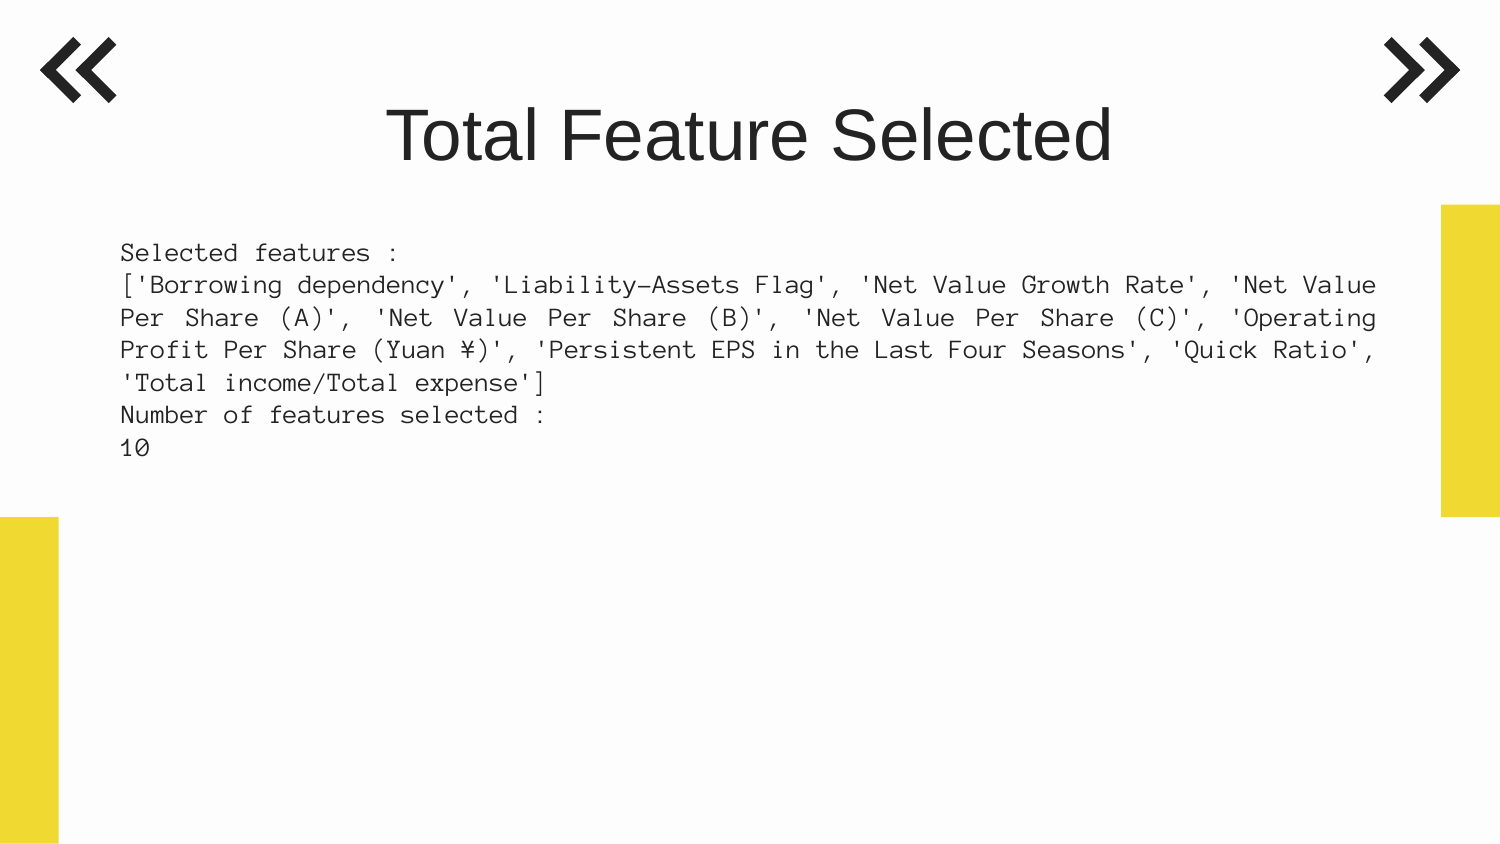

# Total Feature Selected
Selected features :
['Borrowing dependency', 'Liability-Assets Flag', 'Net Value Growth Rate', 'Net Value Per Share (A)', 'Net Value Per Share (B)', 'Net Value Per Share (C)', 'Operating Profit Per Share (Yuan ¥)', 'Persistent EPS in the Last Four Seasons', 'Quick Ratio', 'Total income/Total expense']
Number of features selected :
10